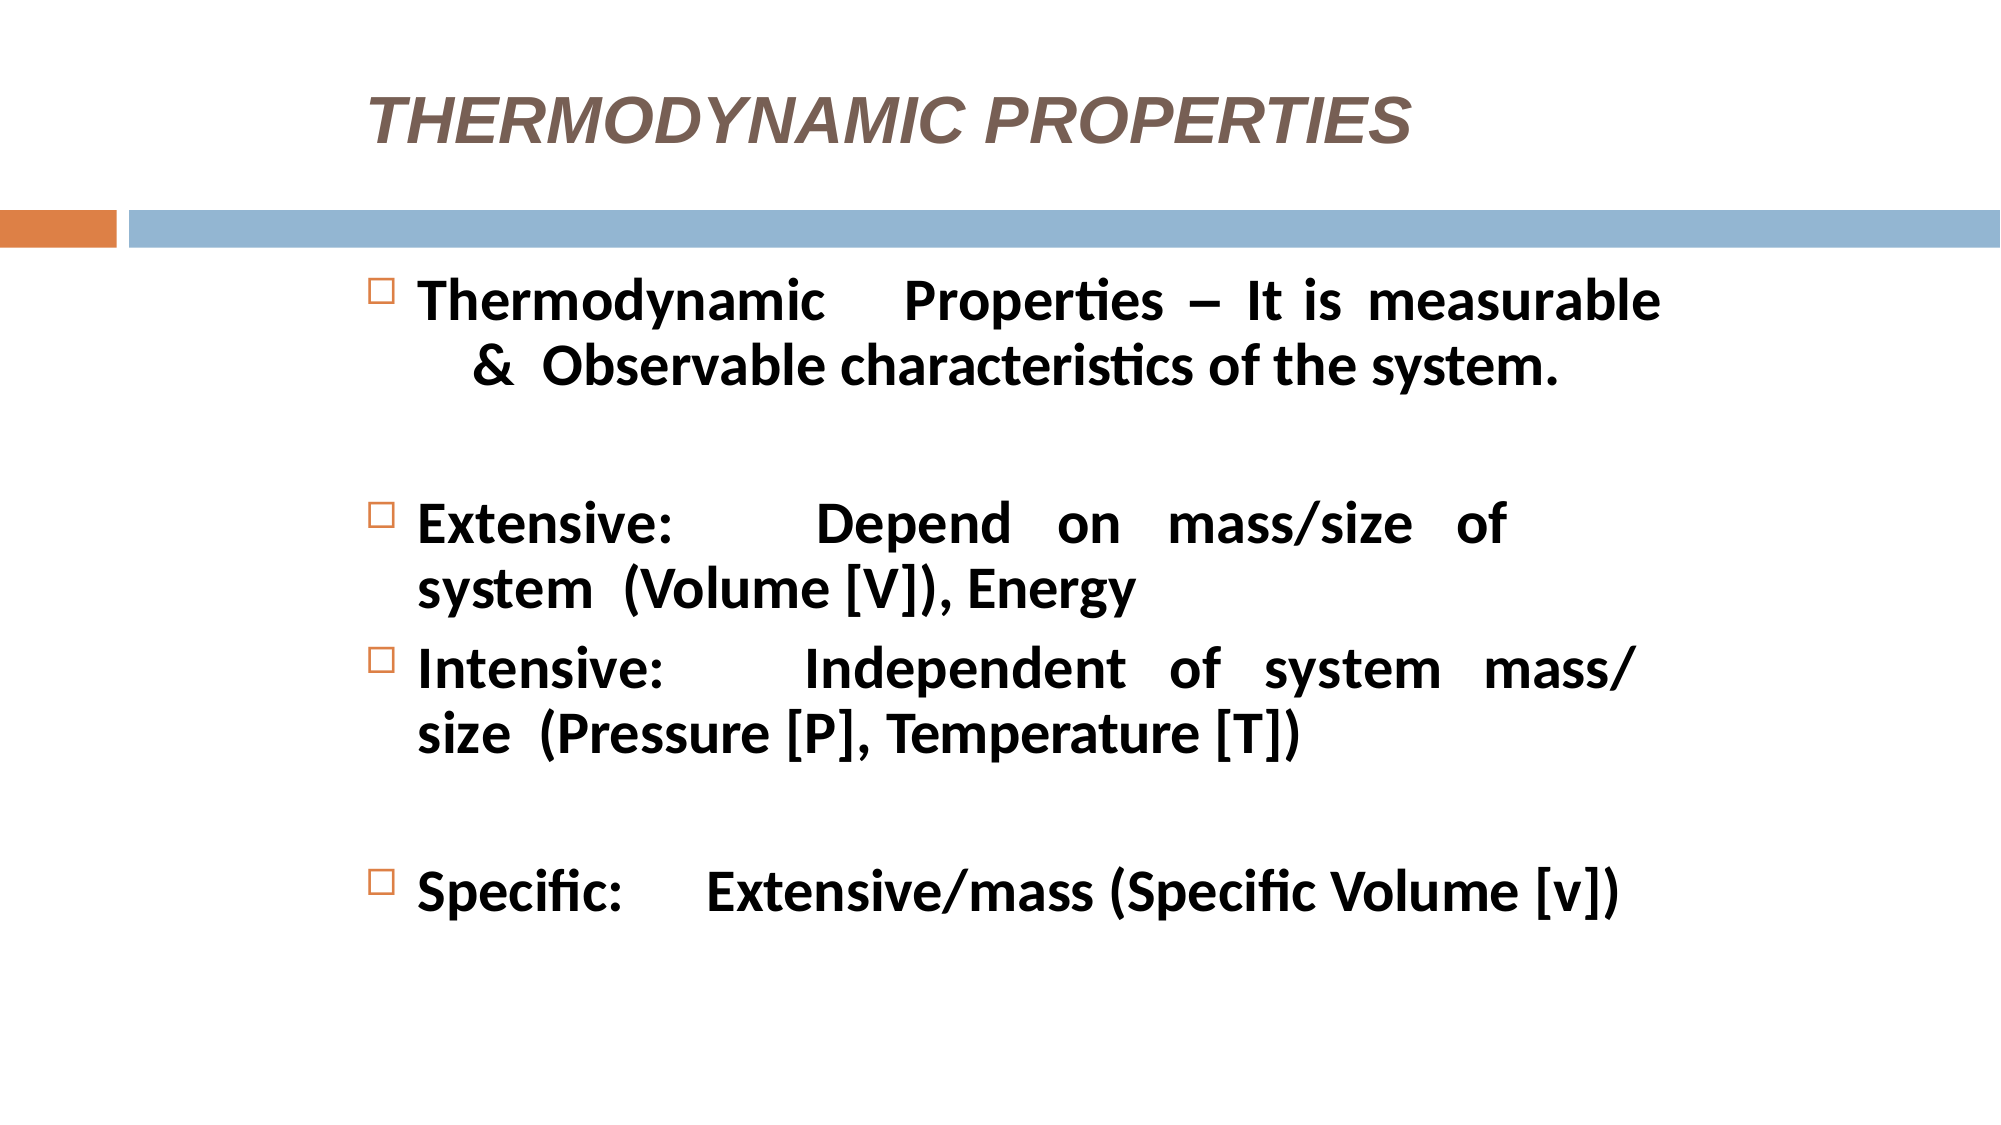

# THERMODYNAMIC PROPERTIES
Thermodynamic	Properties	– It	is	measurable	&  Observable characteristics of the system.

Extensive:	Depend	on	mass/size	of	system  (Volume [V]), Energy
Intensive:	Independent	of	system	mass/size  (Pressure [P], Temperature [T])

Specific:	Extensive/mass (Specific Volume [v])